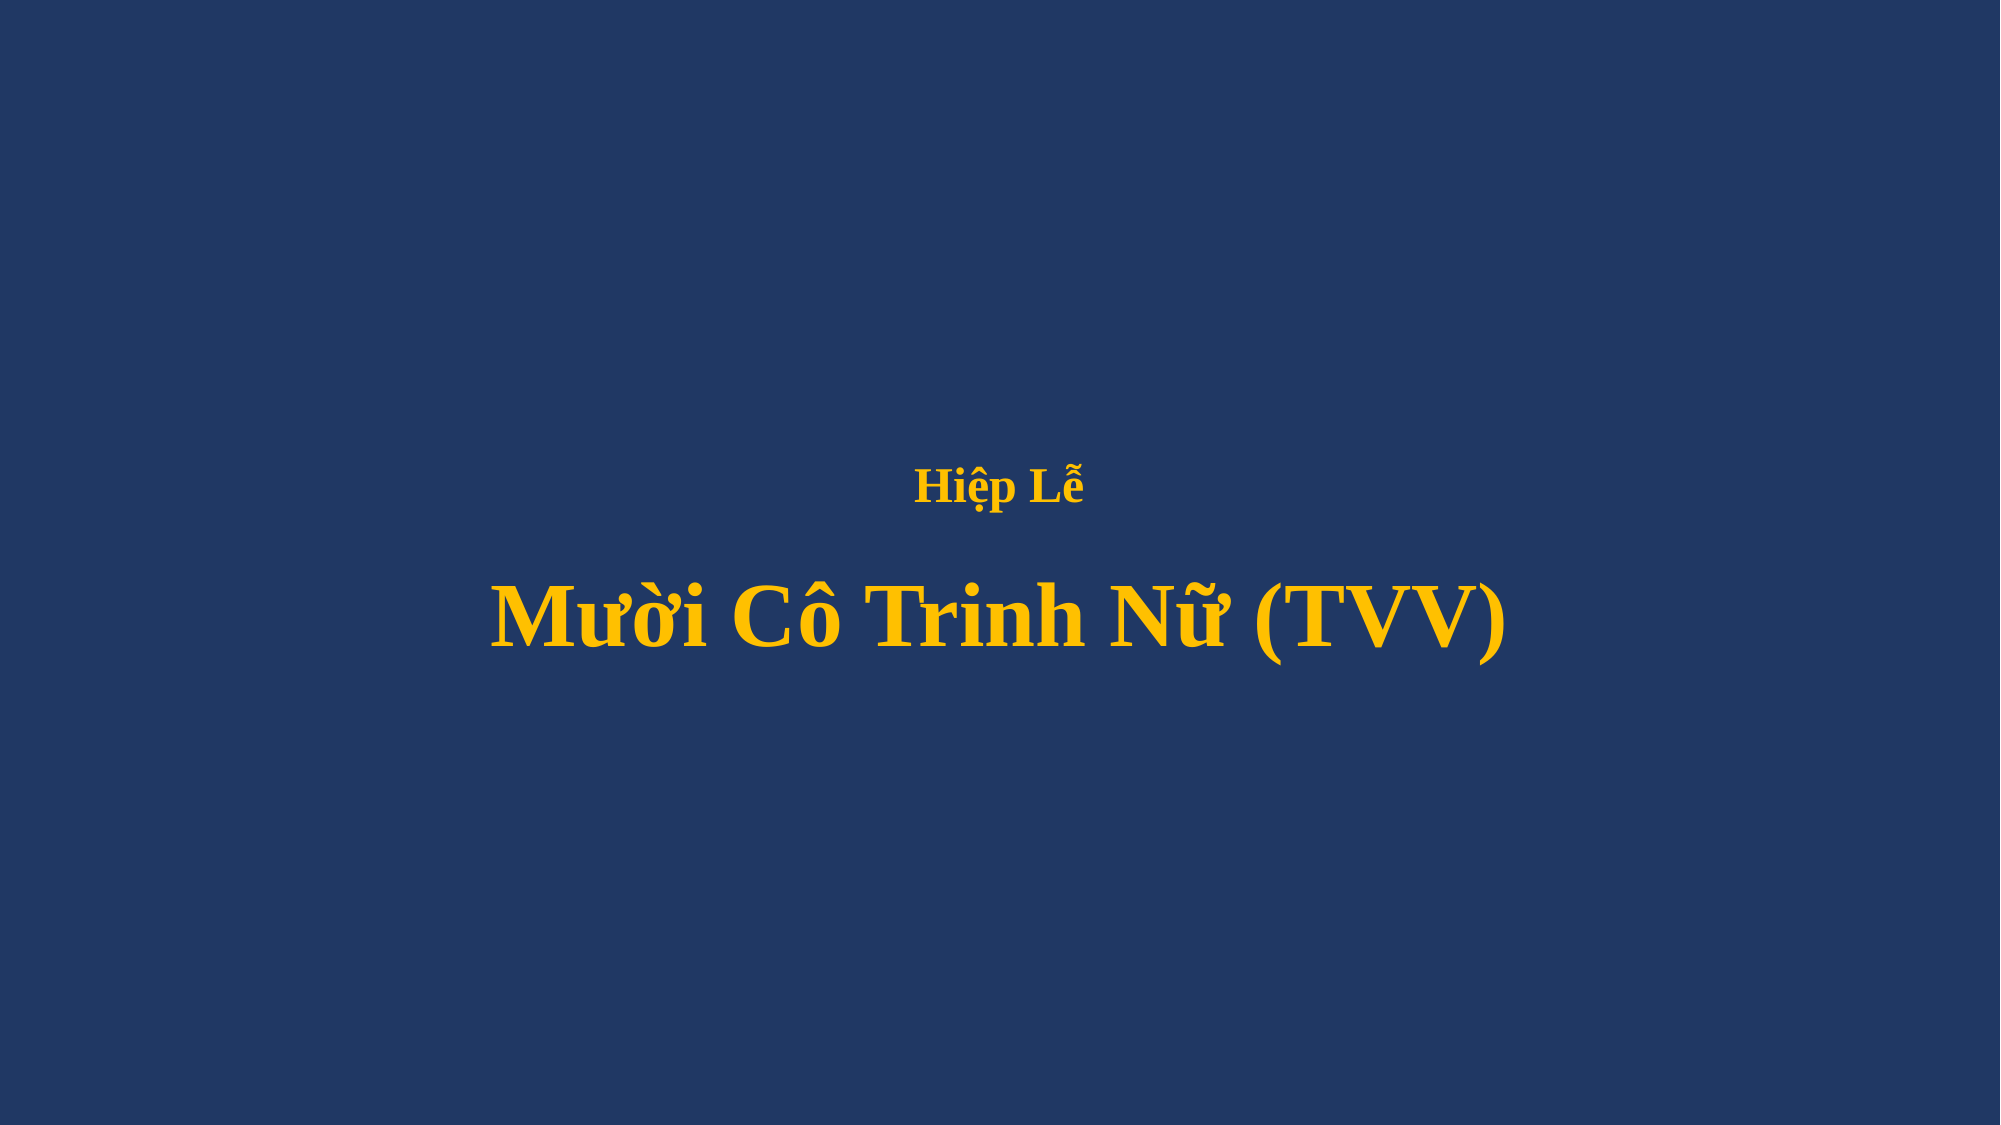

# Hiệp Lễ Mười Cô Trinh Nữ (TVV)